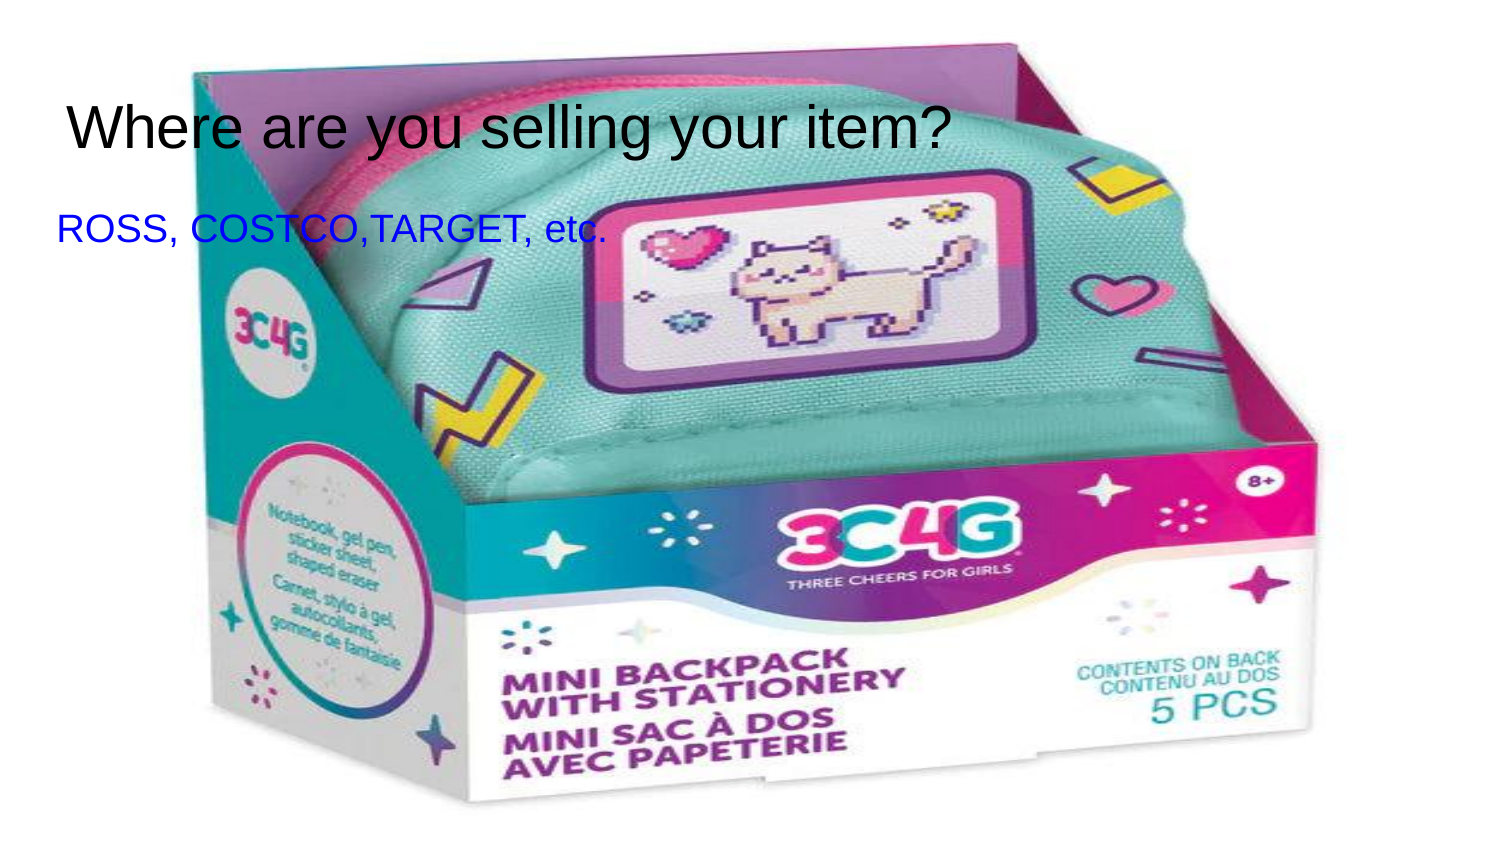

# Where are you selling your item?
ROSS, COSTCO,TARGET, etc.